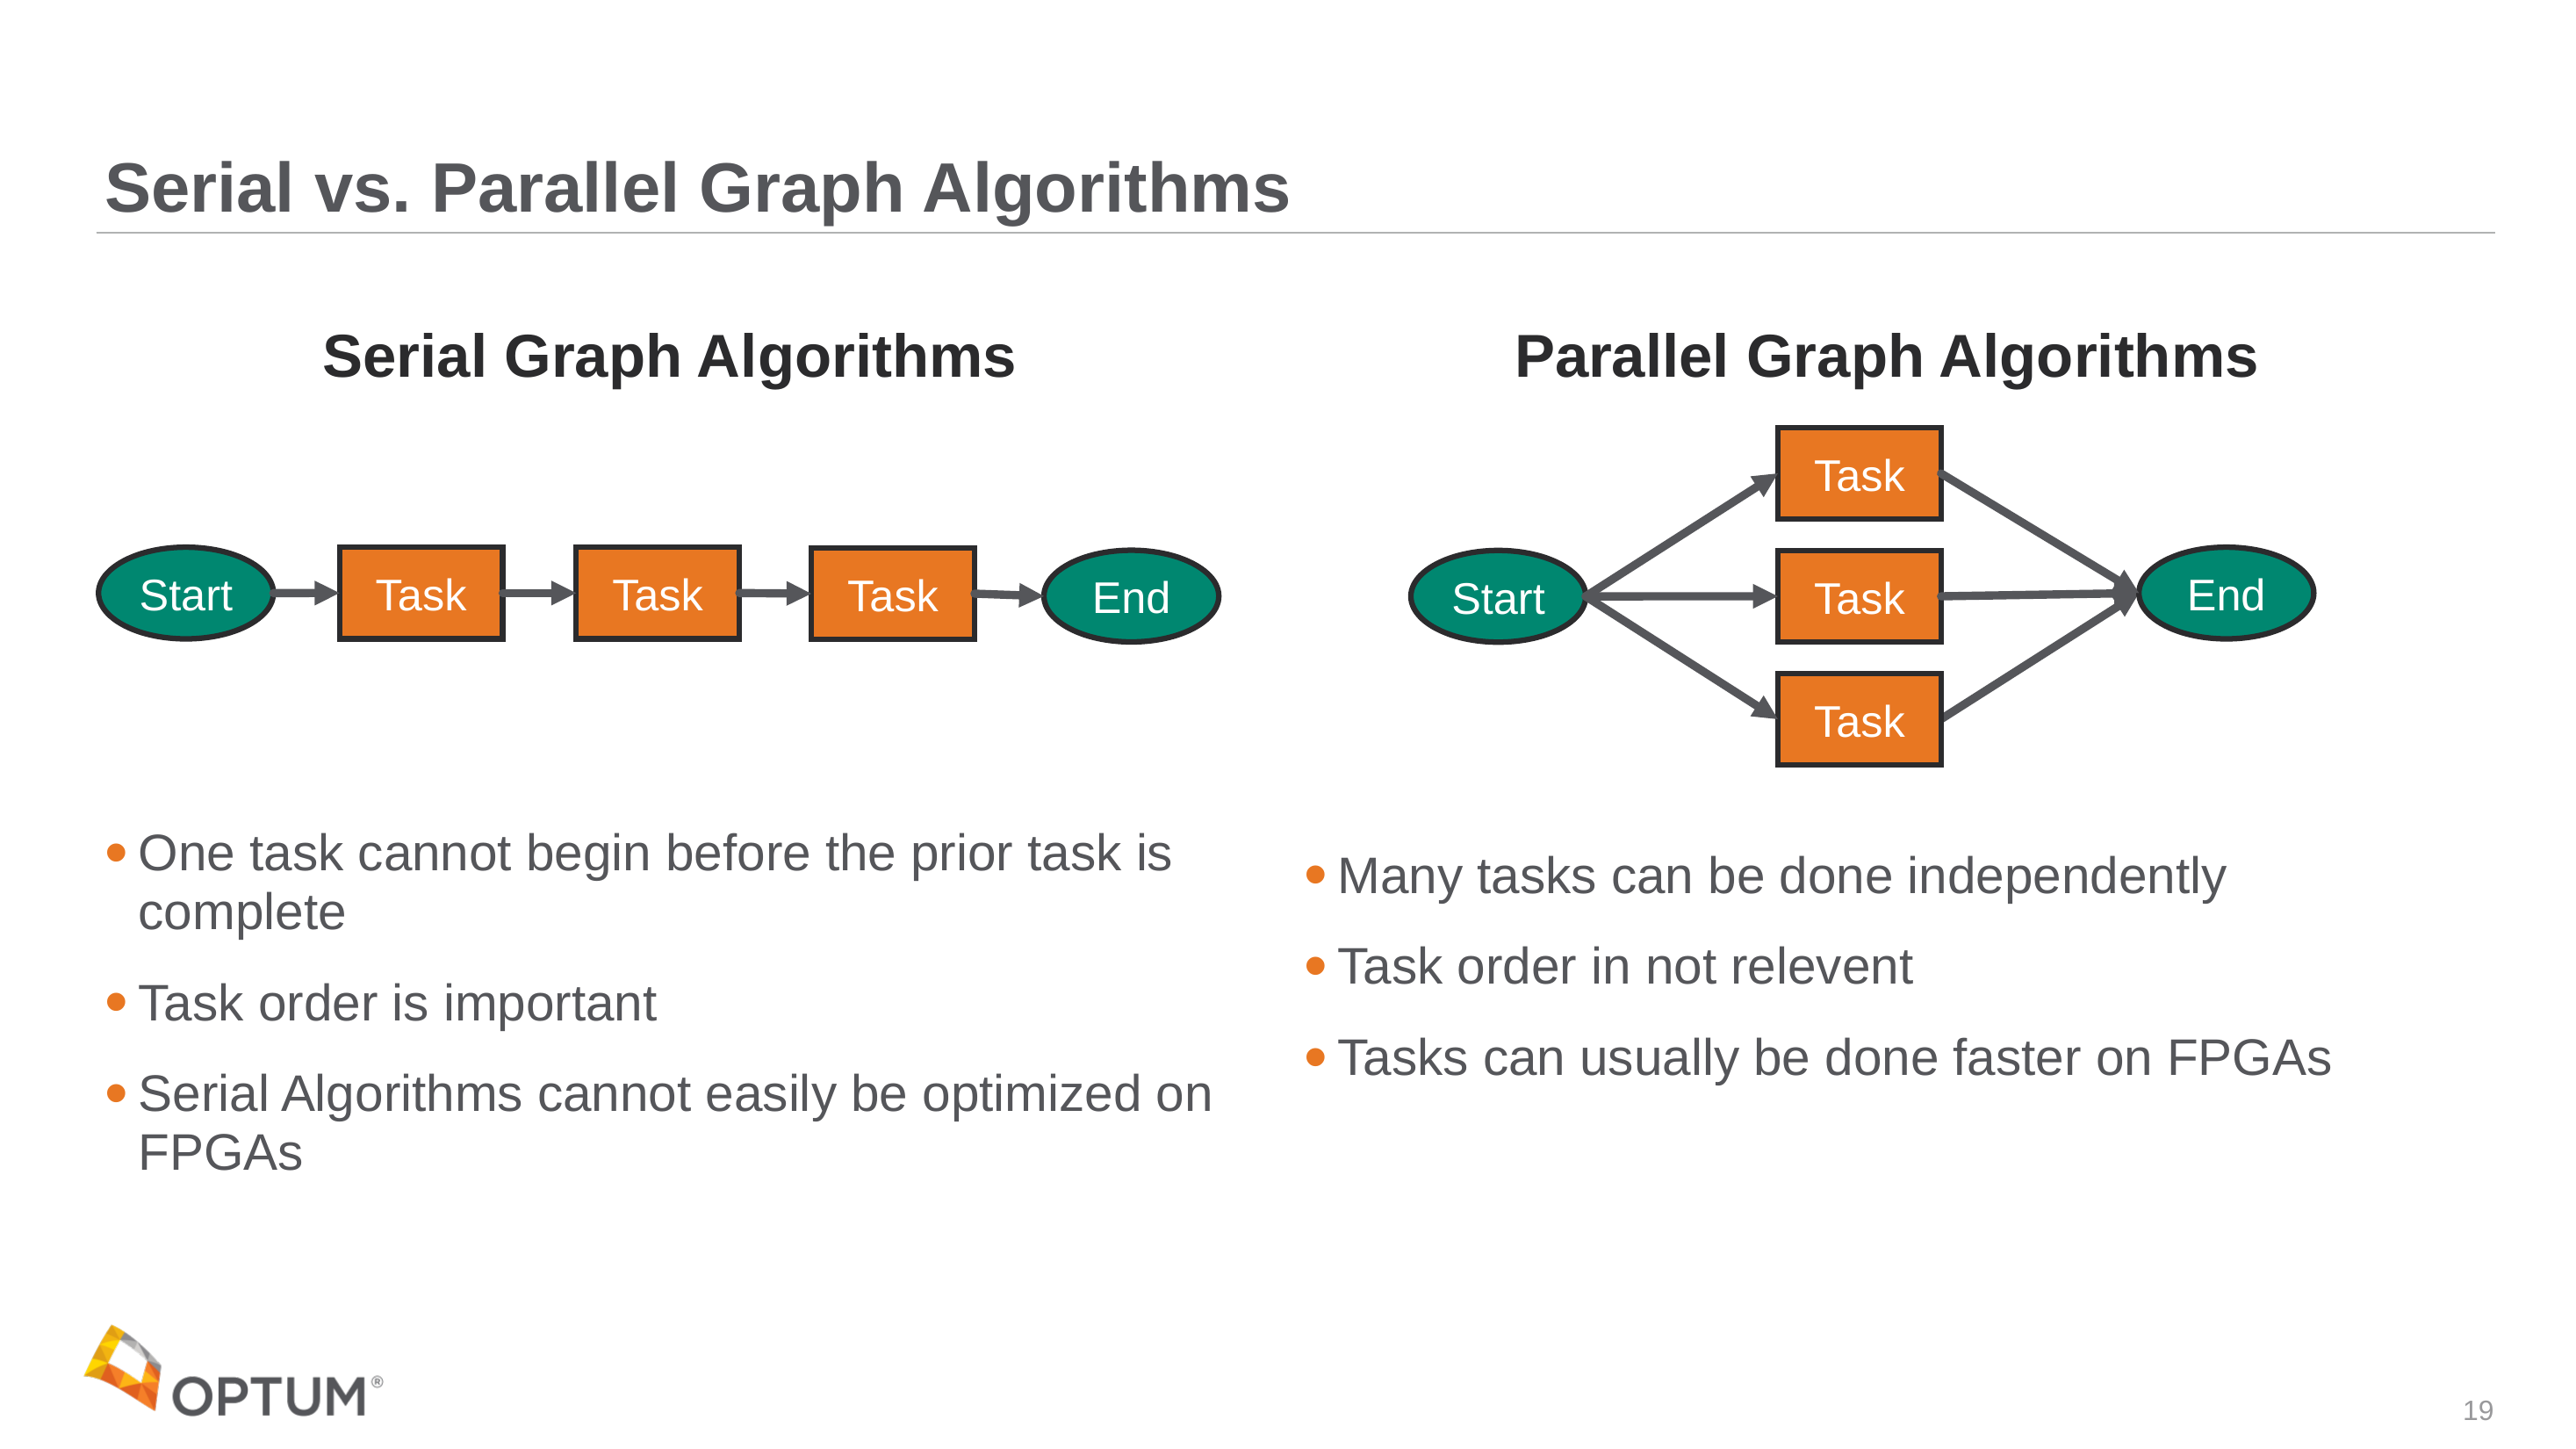

# Serial vs. Parallel Graph Algorithms
Serial Graph Algorithms
Parallel Graph Algorithms
Task
Start
Task
Task
End
Task
End
Start
Task
Task
One task cannot begin before the prior task is complete
Task order is important
Serial Algorithms cannot easily be optimized on FPGAs
Many tasks can be done independently
Task order in not relevent
Tasks can usually be done faster on FPGAs

19